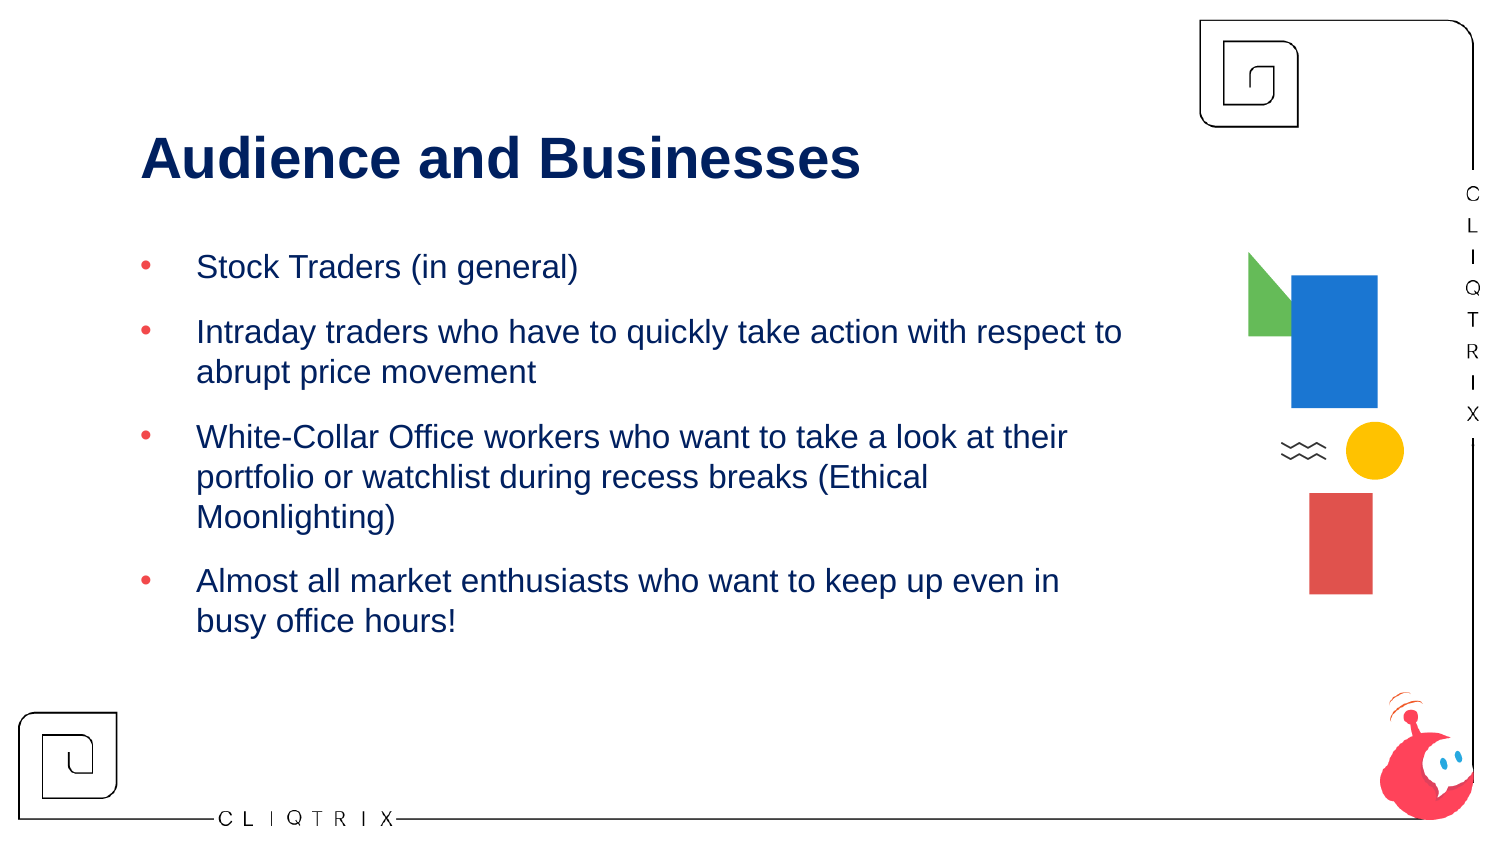

Audience and Businesses
Stock Traders (in general)
Intraday traders who have to quickly take action with respect to abrupt price movement
White-Collar Office workers who want to take a look at their portfolio or watchlist during recess breaks (Ethical Moonlighting)
Almost all market enthusiasts who want to keep up even in busy office hours!